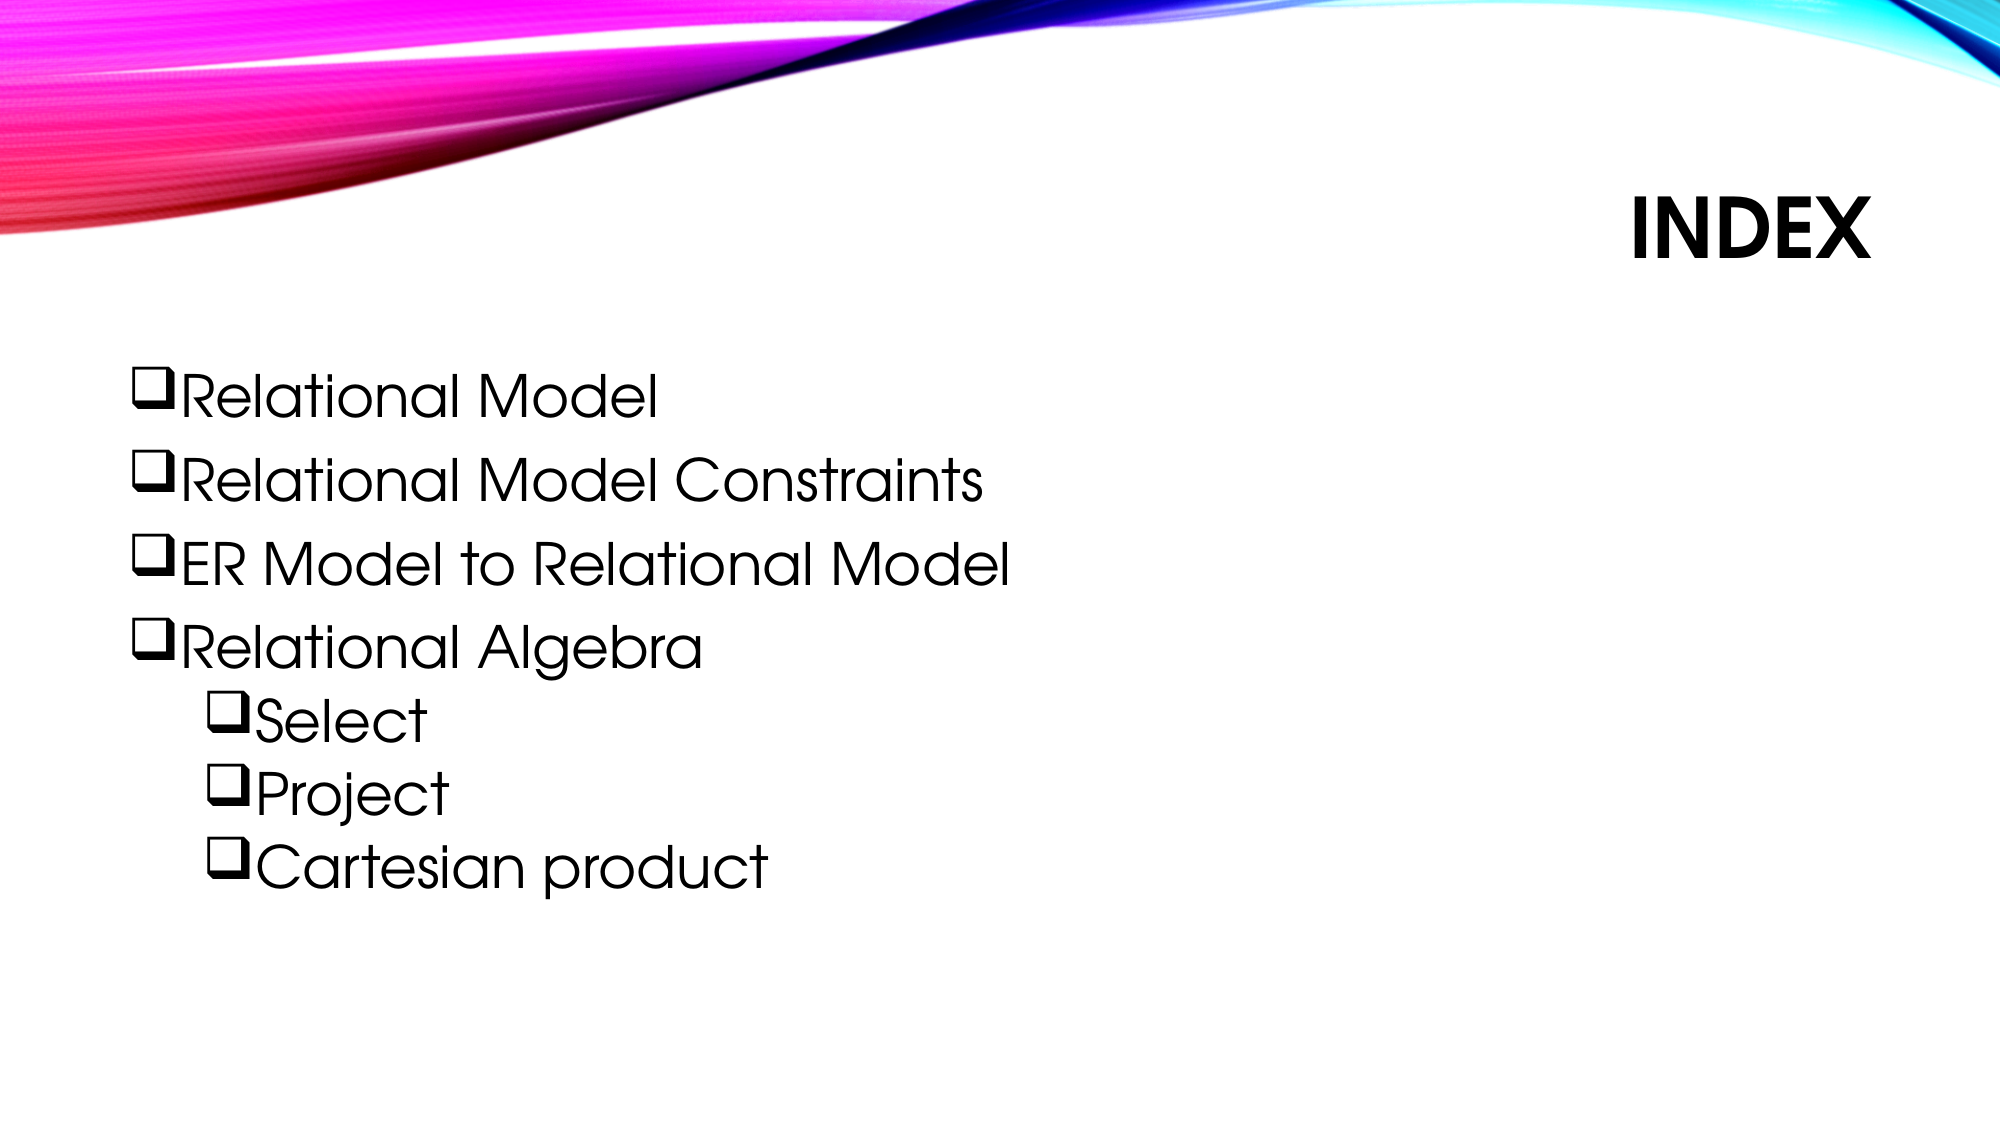

# index
Relational Model
Relational Model Constraints
ER Model to Relational Model
Relational Algebra
Select
Project
Cartesian product